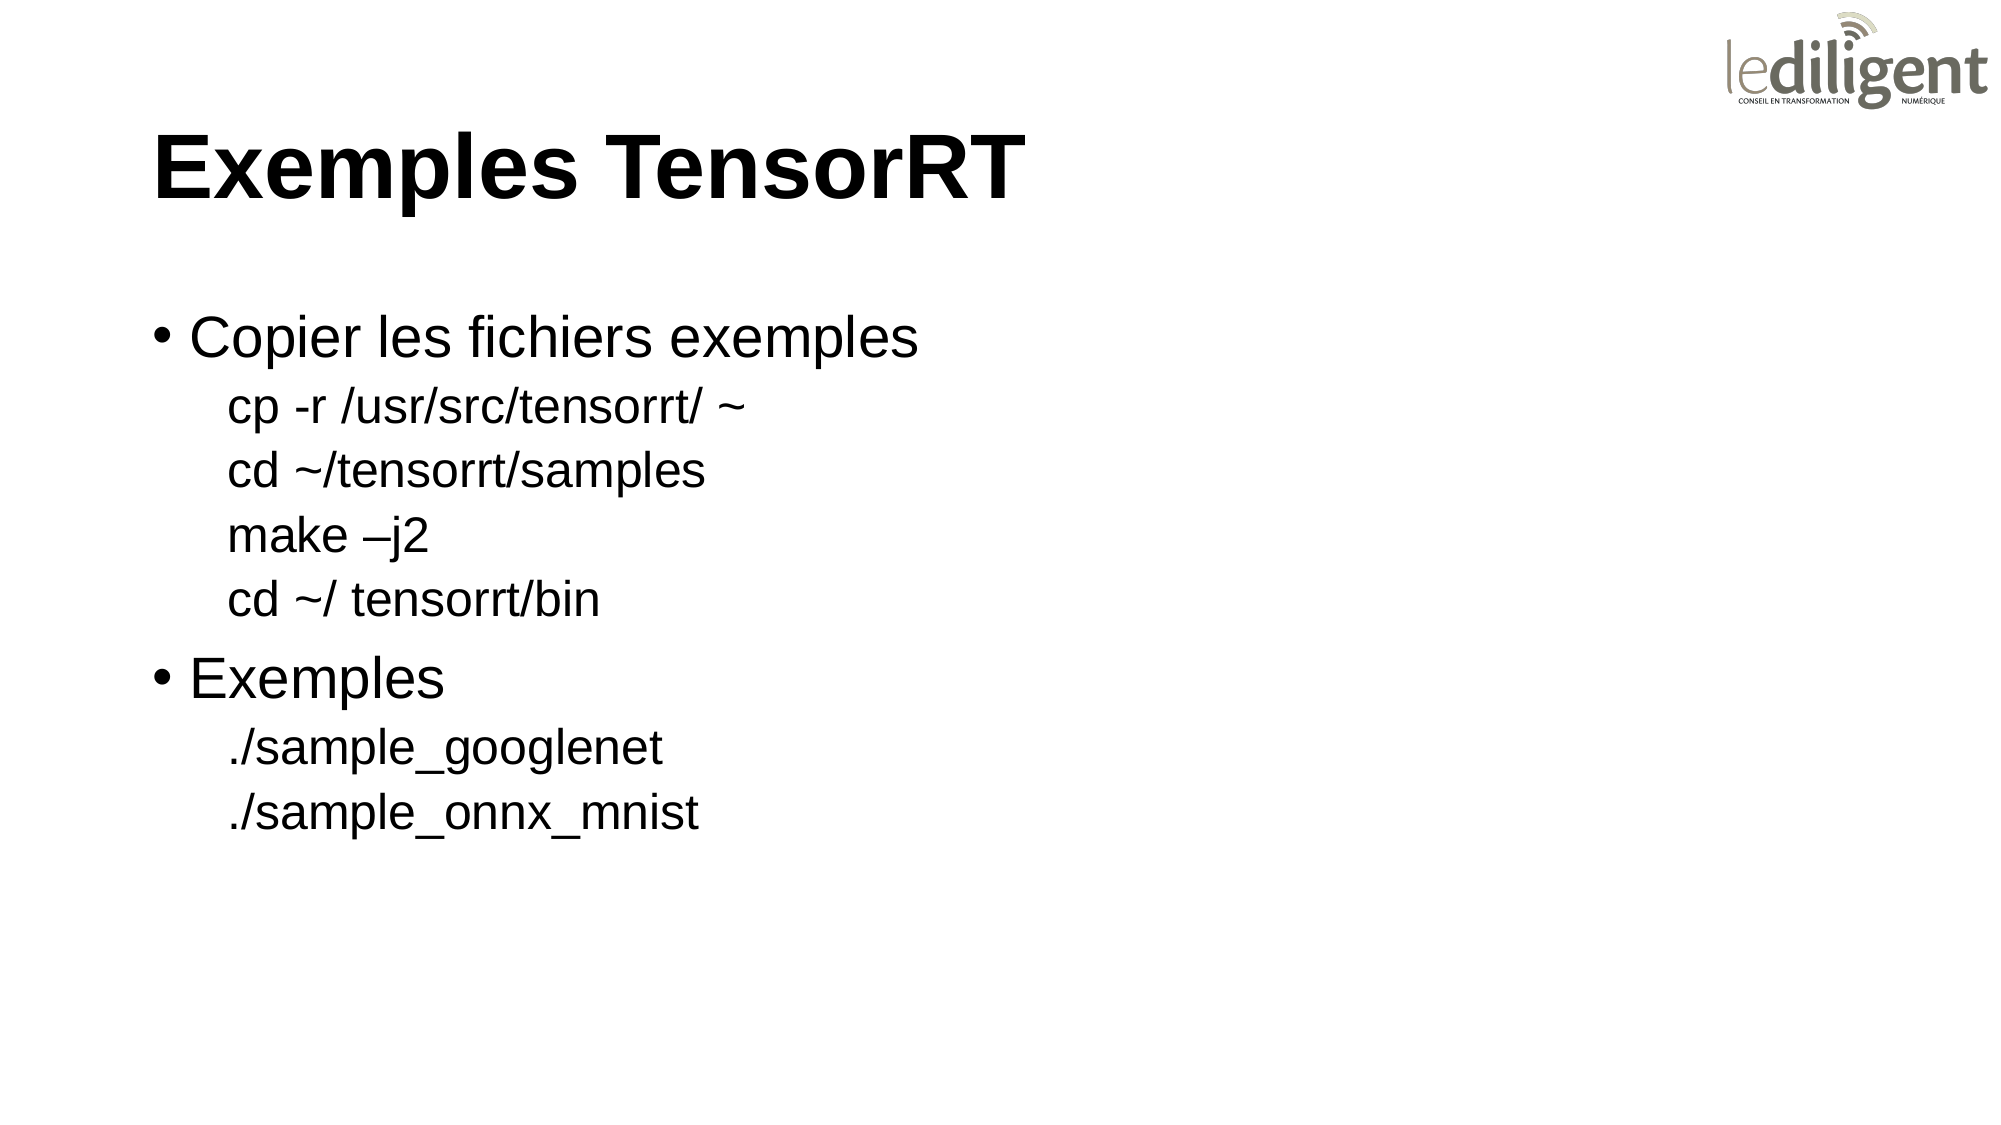

# Exemples TensorRT
Copier les fichiers exemples
cp -r /usr/src/tensorrt/ ~
cd ~/tensorrt/samples
make –j2
cd ~/ tensorrt/bin
Exemples
./sample_googlenet
./sample_onnx_mnist